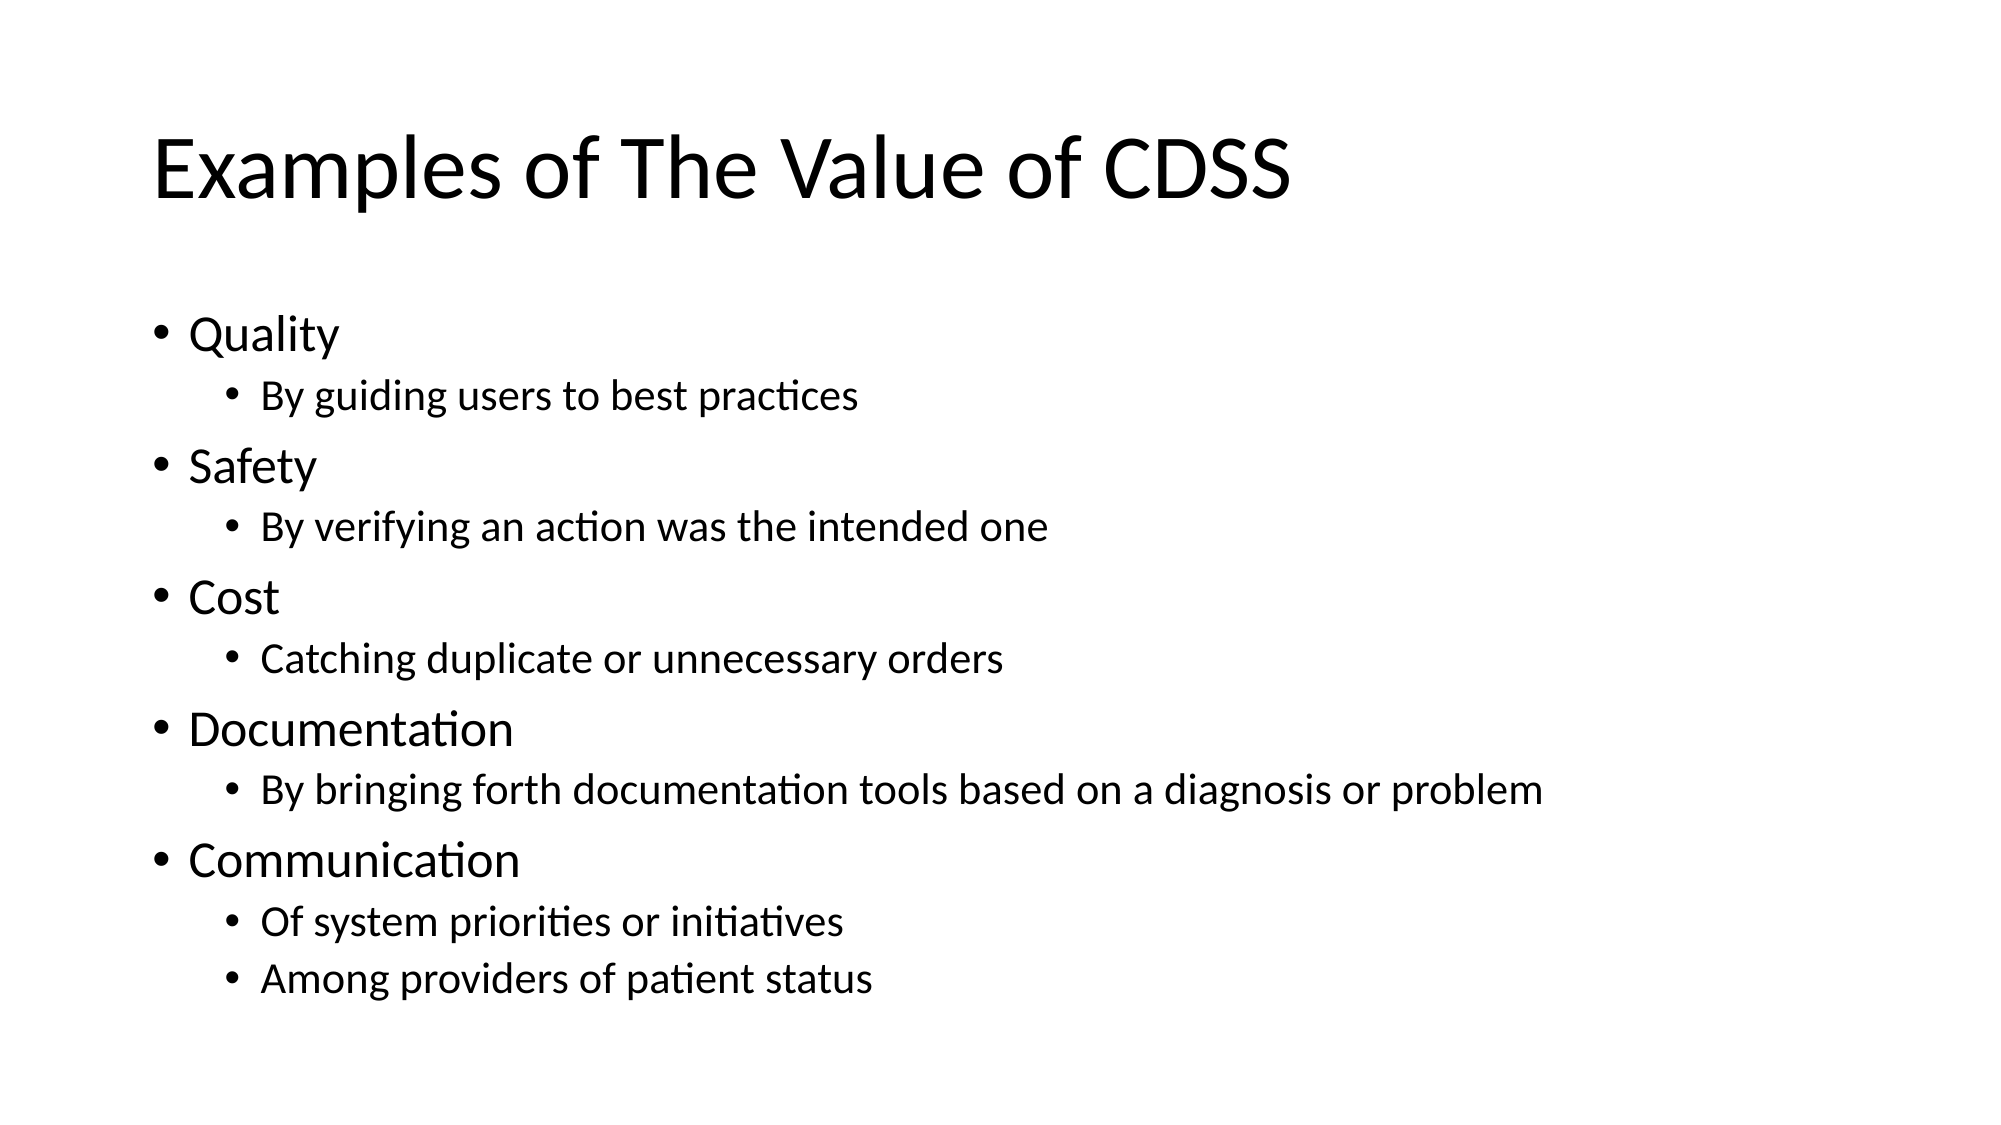

# Examples of The Value of CDSS
Quality
By guiding users to best practices
Safety
By verifying an action was the intended one
Cost
Catching duplicate or unnecessary orders
Documentation
By bringing forth documentation tools based on a diagnosis or problem
Communication
Of system priorities or initiatives
Among providers of patient status